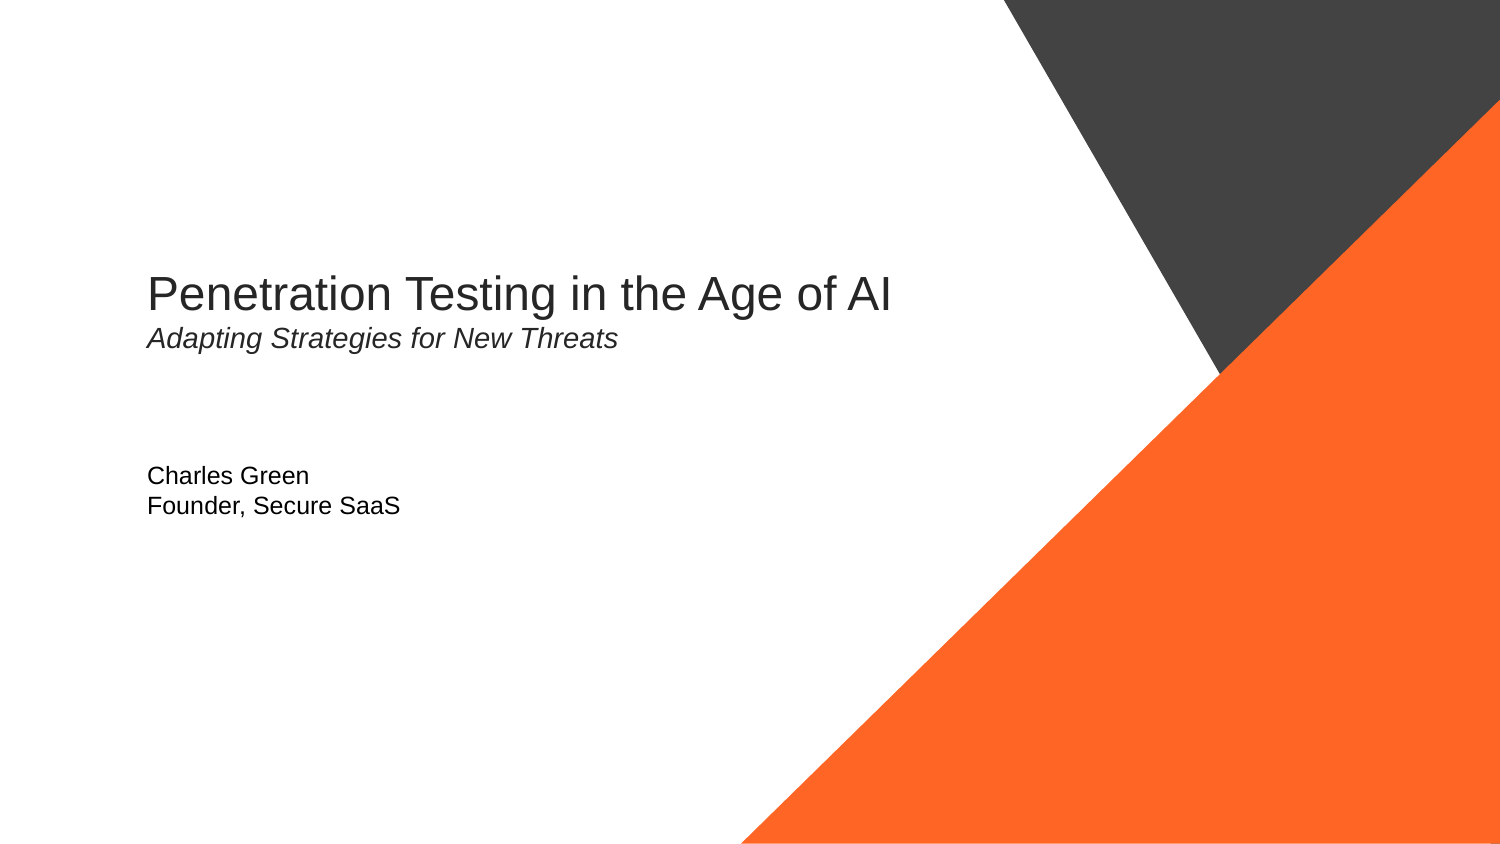

Penetration Testing in the Age of AI
Adapting Strategies for New Threats

Charles Green
Founder, Secure SaaS